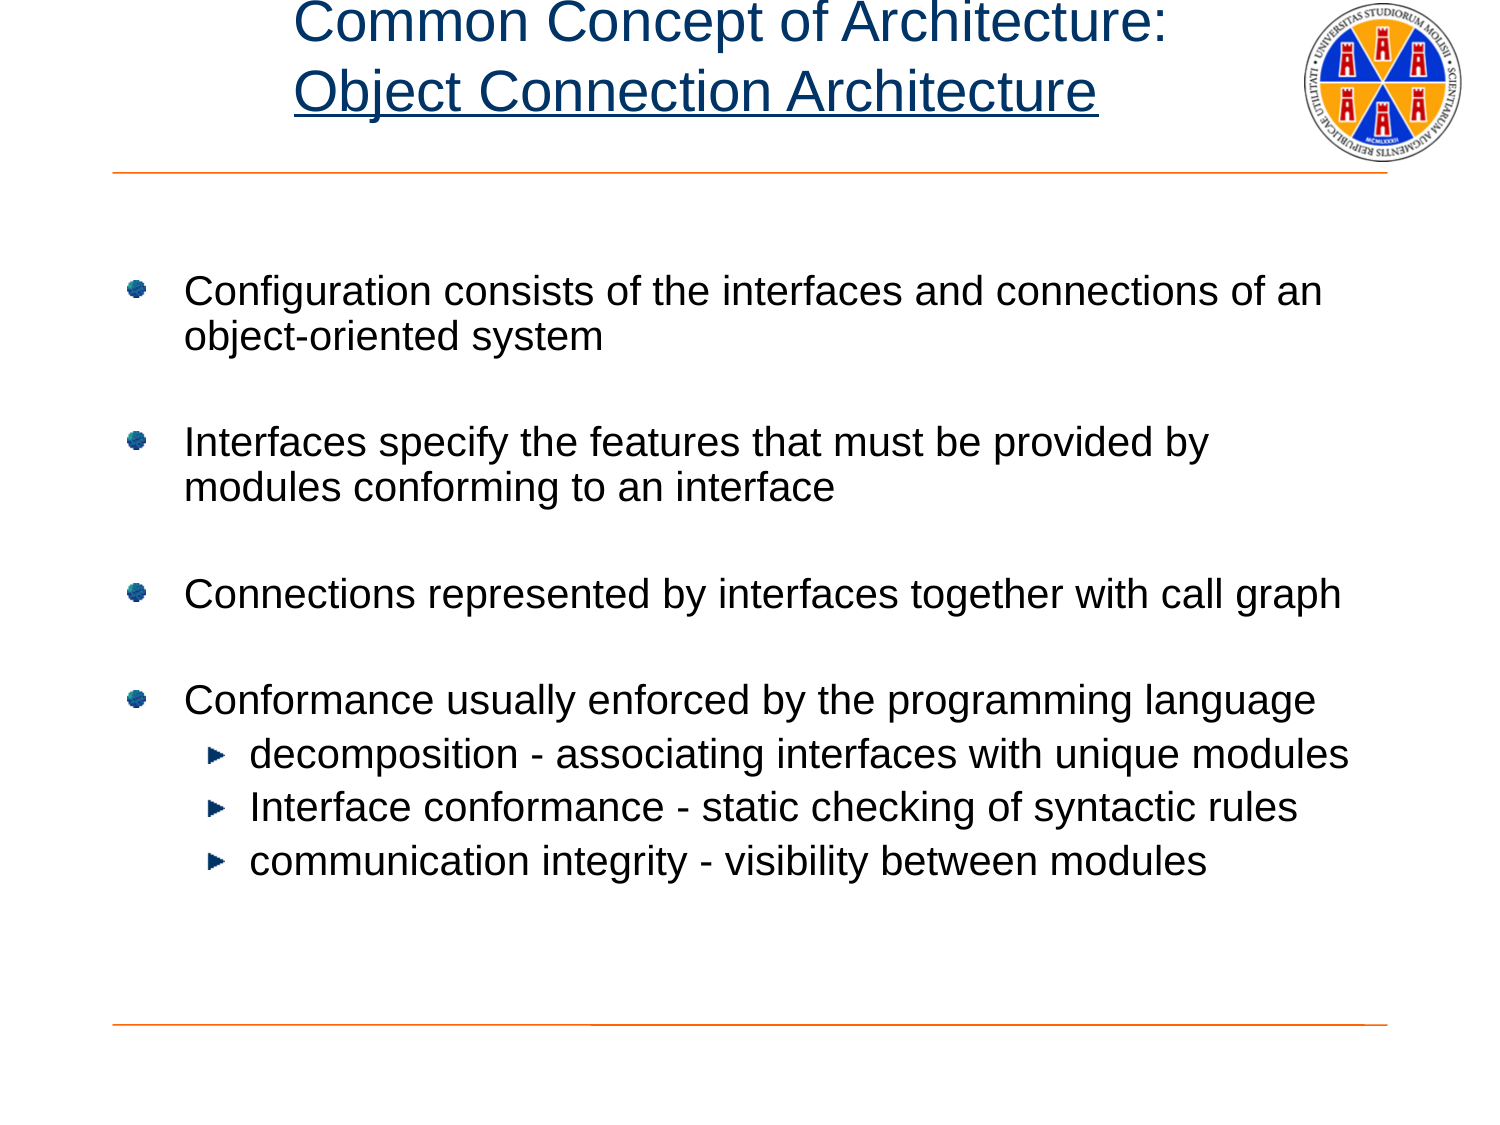

# Common Concept of Architecture: Object Connection Architecture

Configuration consists of the interfaces and connections of an object-oriented system

Interfaces specify the features that must be provided by modules conforming to an interface

Connections represented by interfaces together with call graph

Conformance usually enforced by the programming language
decomposition - associating interfaces with unique modules
Interface conformance - static checking of syntactic rules
communication integrity - visibility between modules